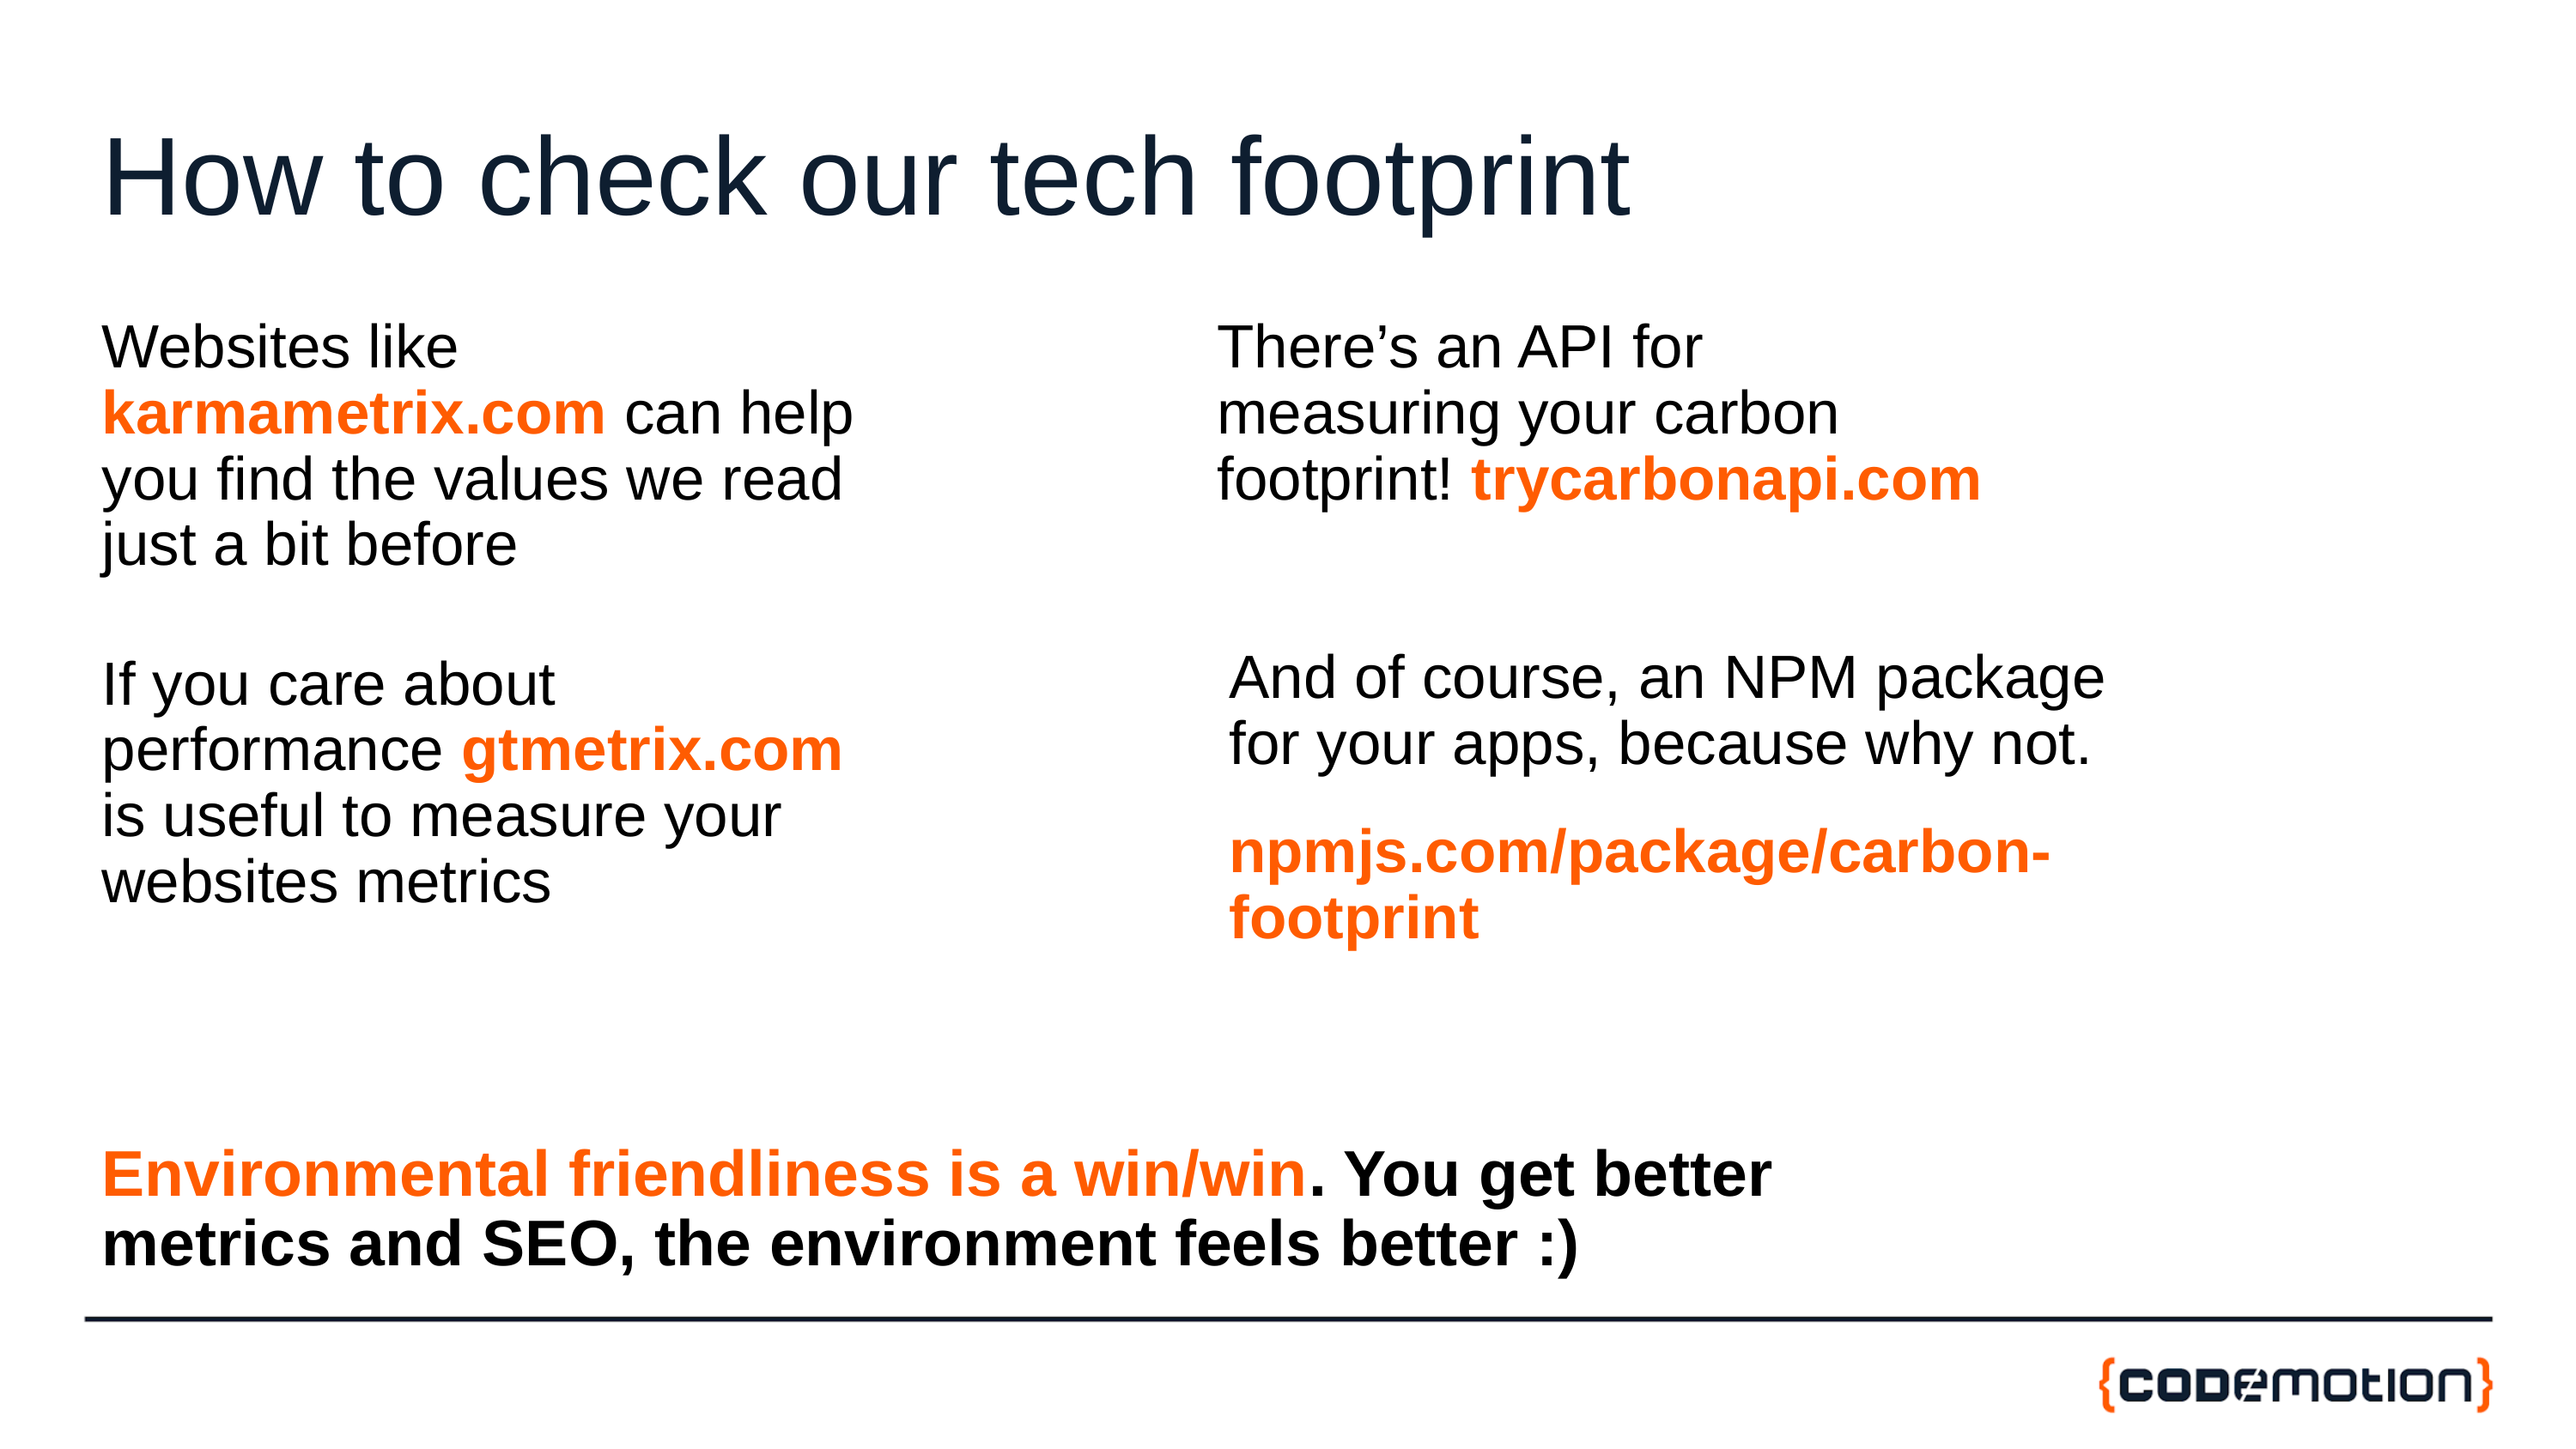

# How to check our tech footprint
Websites like karmametrix.com can help you find the values we read just a bit before
There’s an API for measuring your carbon footprint! trycarbonapi.com
If you care about performance gtmetrix.com is useful to measure your websites metrics
And of course, an NPM package for your apps, because why not.
npmjs.com/package/carbon-footprint

Environmental friendliness is a win/win. You get better metrics and SEO, the environment feels better :)